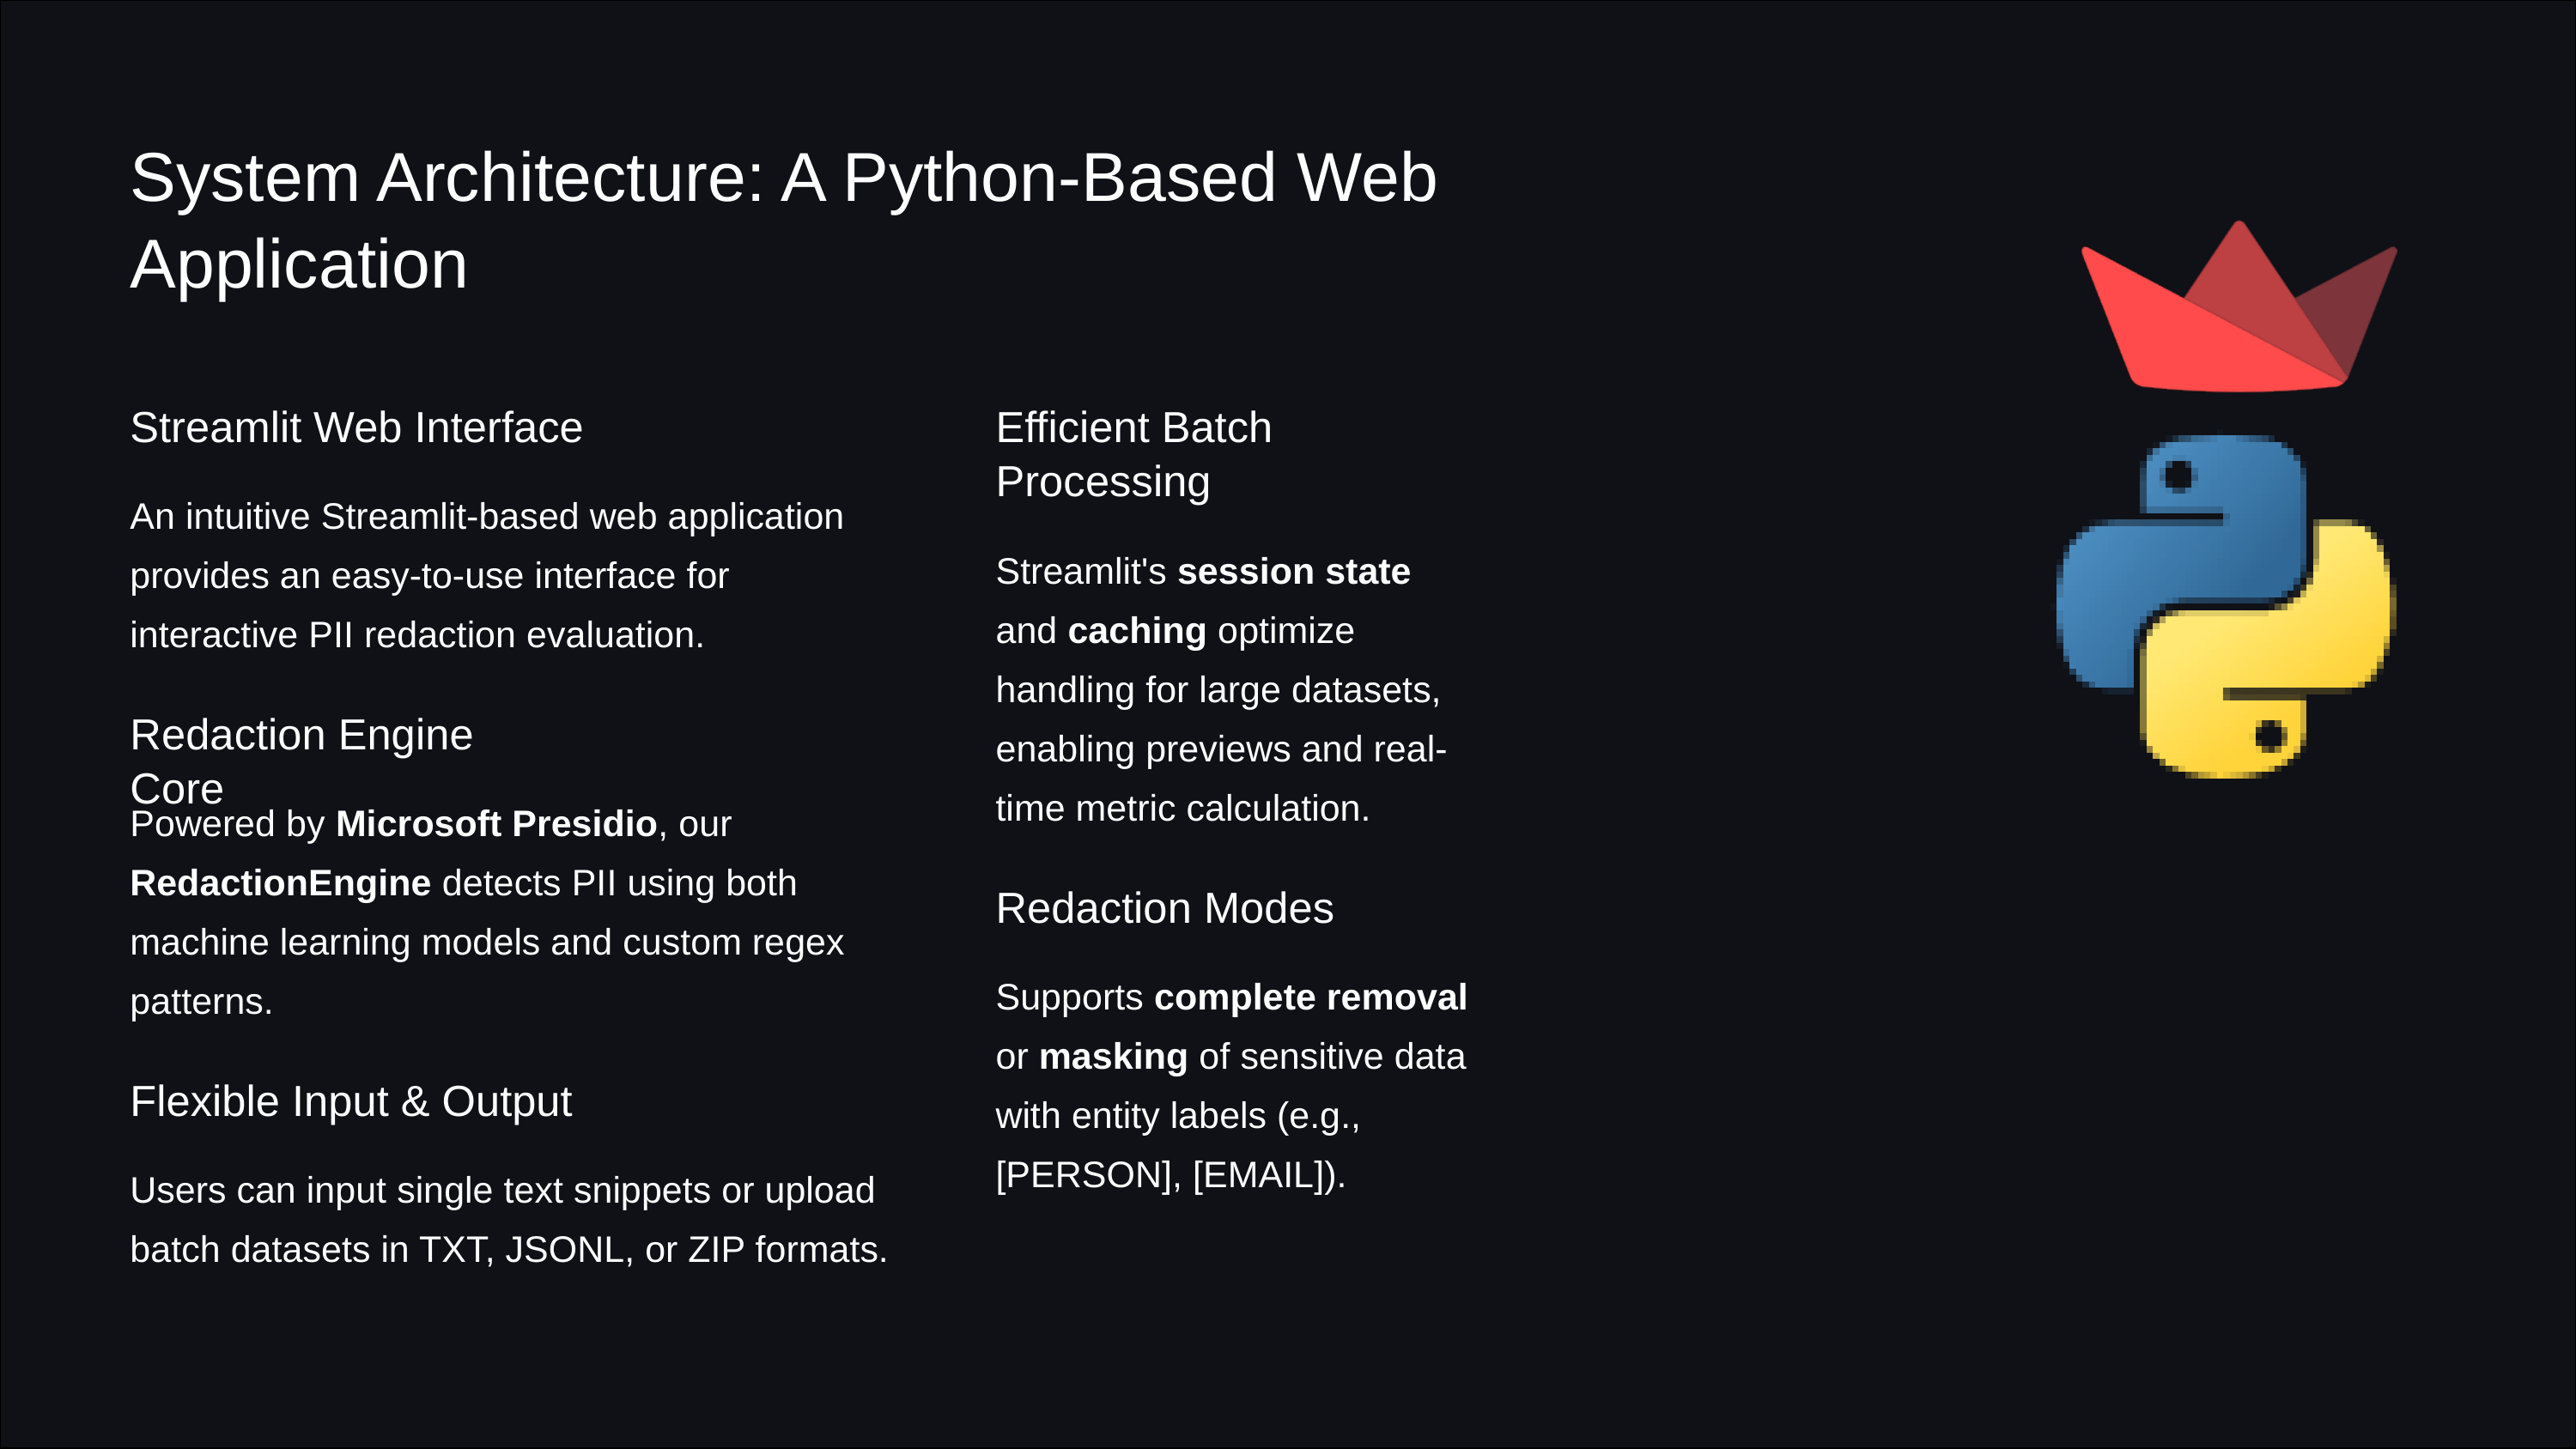

System Architecture: A Python-Based Web Application

Streamlit Web Interface
Efficient Batch Processing
An intuitive Streamlit-based web application provides an easy-to-use interface for interactive PII redaction evaluation.
Streamlit's session state and caching optimize handling for large datasets, enabling previews and real-time metric calculation.
Redaction Engine Core
Powered by Microsoft Presidio, our RedactionEngine detects PII using both machine learning models and custom regex patterns.
Redaction Modes
Supports complete removal or masking of sensitive data with entity labels (e.g., [PERSON], [EMAIL]).
Flexible Input & Output
Users can input single text snippets or upload batch datasets in TXT, JSONL, or ZIP formats.